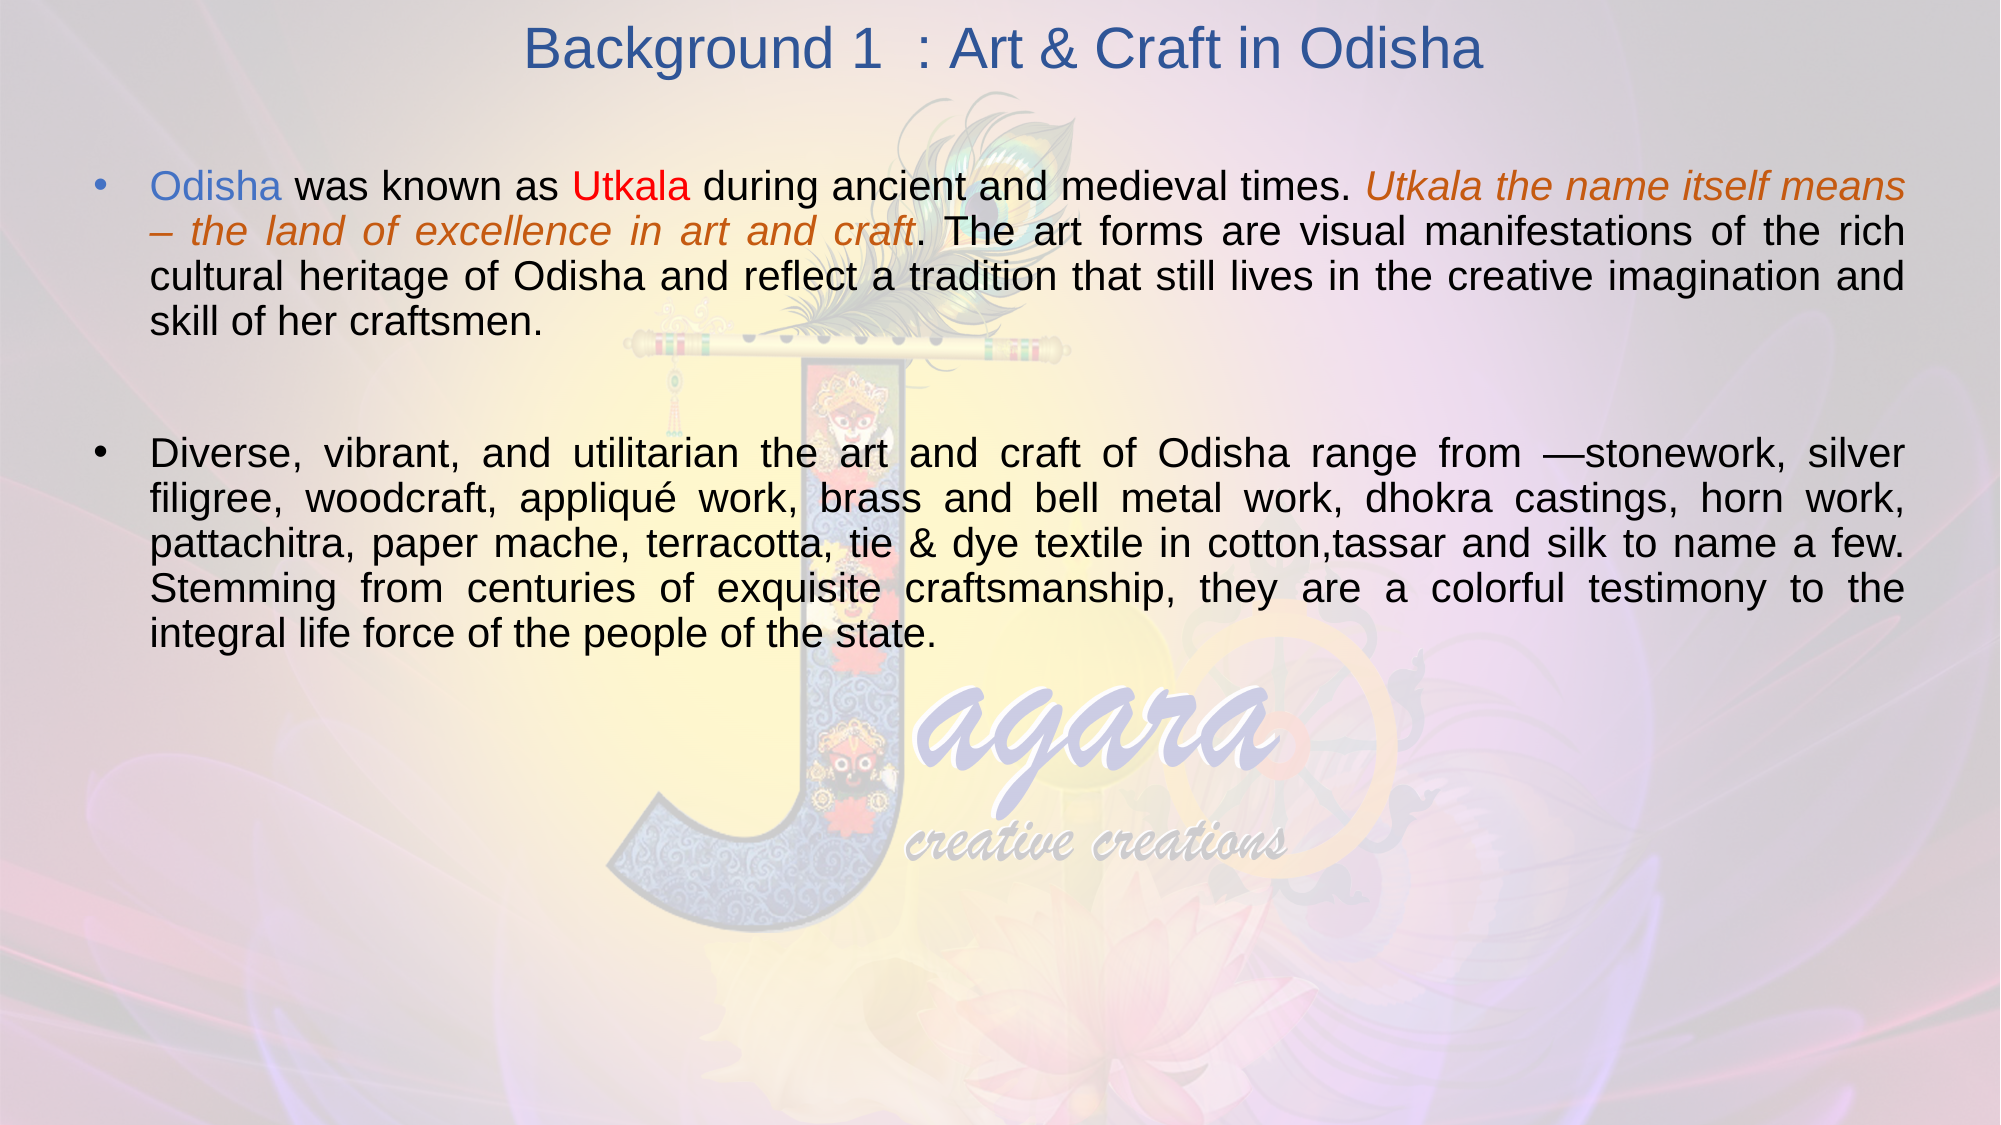

Background 1  : Art & Craft in Odisha

Odisha was known as Utkala during ancient and medieval times. Utkala the name itself means – the land of excellence in art and craft. The art forms are visual manifestations of the rich cultural heritage of Odisha and reflect a tradition that still lives in the creative imagination and skill of her craftsmen.

Diverse, vibrant, and utilitarian the art and craft of Odisha range from —stonework, silver filigree, woodcraft, appliqué work, brass and bell metal work, dhokra castings, horn work, pattachitra, paper mache, terracotta, tie & dye textile in cotton,tassar and silk to name a few. Stemming from centuries of exquisite craftsmanship, they are a colorful testimony to the integral life force of the people of the state.